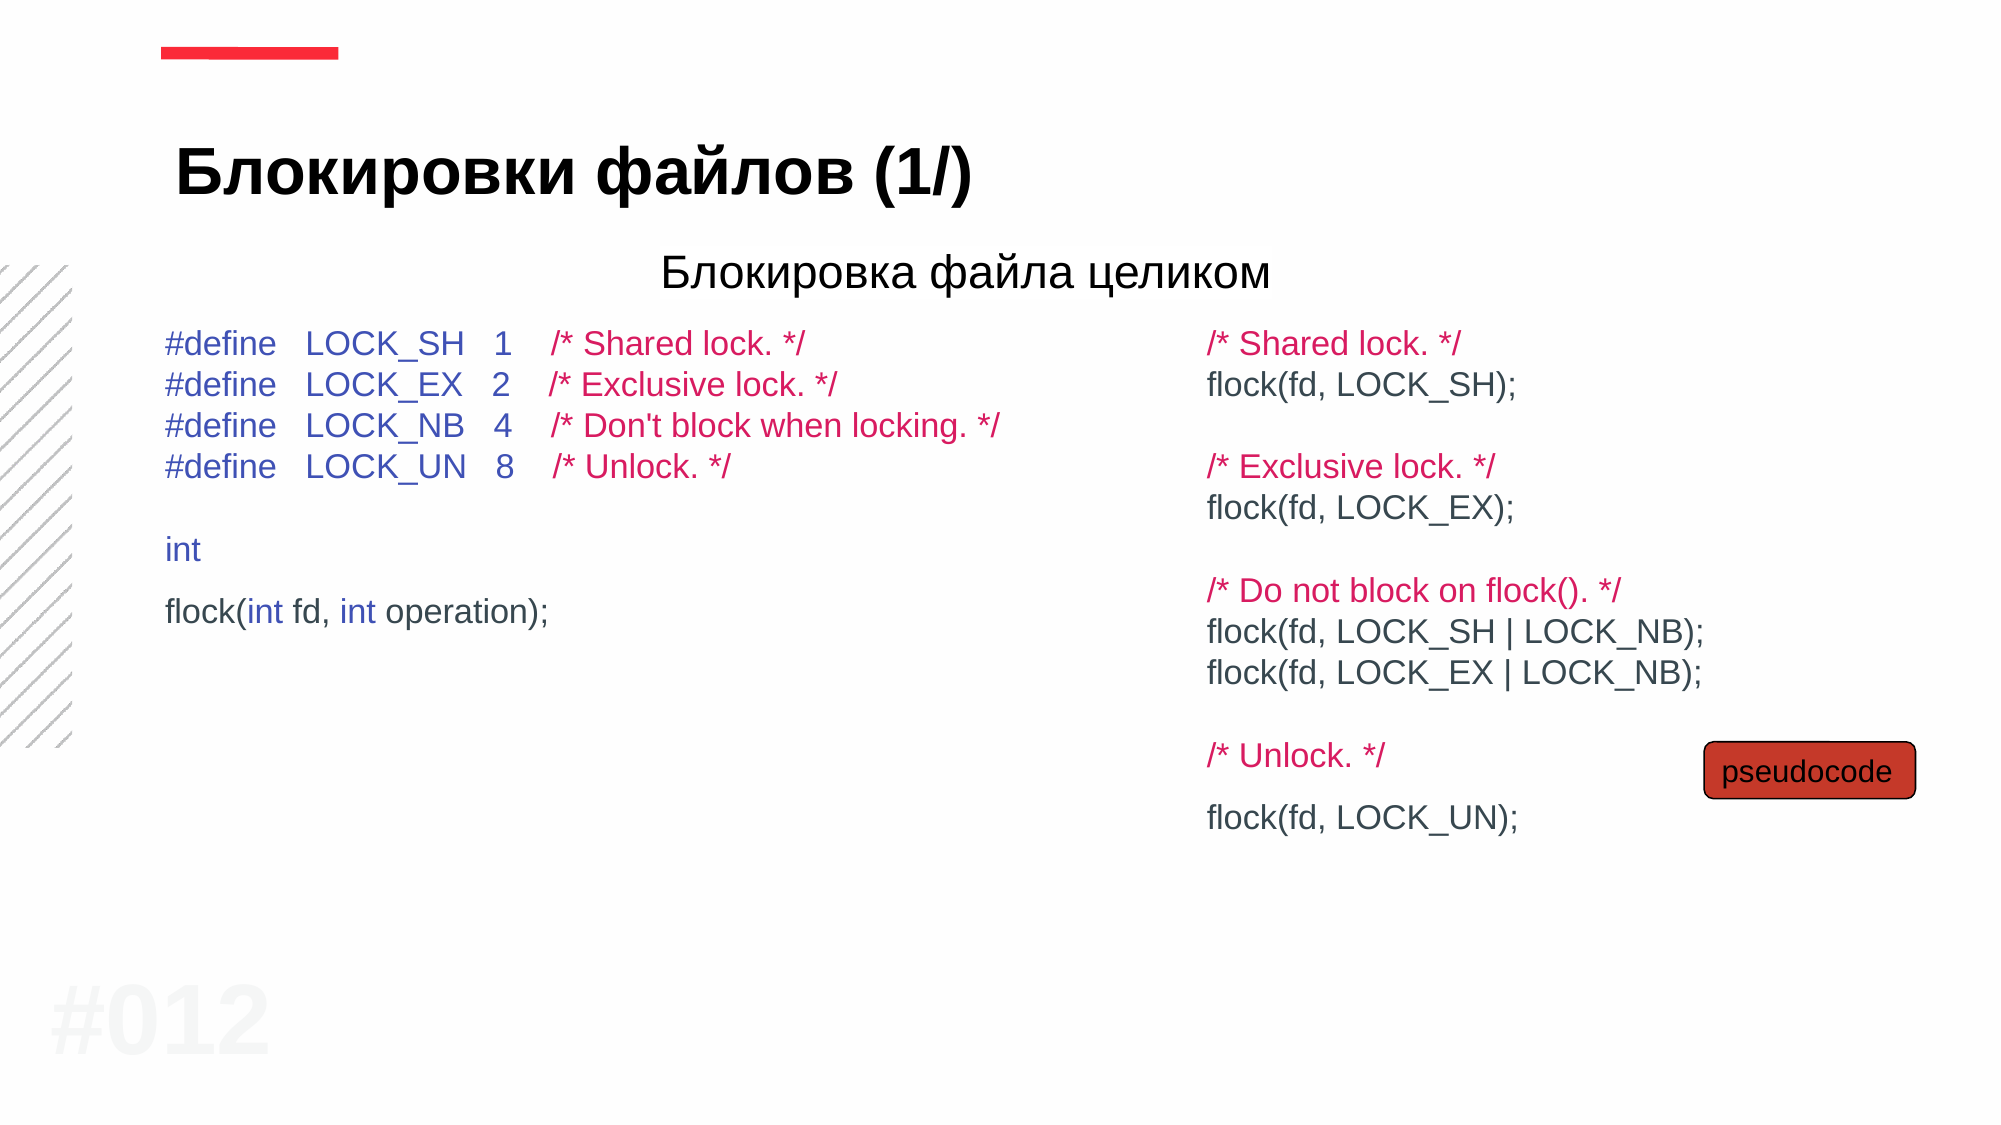

Блокировки файлов (1/)
Блокировка файла целиком
#define   LOCK_SH   1    /* Shared lock. */
#define   LOCK_EX   2    /* Exclusive lock. */
#define   LOCK_NB   4    /* Don't block when locking. */
#define   LOCK_UN   8    /* Unlock. */

int
flock(int fd, int operation);
/* Shared lock. */
flock(fd, LOCK_SH);

/* Exclusive lock. */
flock(fd, LOCK_EX);

/* Do not block on flock(). */
flock(fd, LOCK_SH | LOCK_NB);
flock(fd, LOCK_EX | LOCK_NB);

/* Unlock. */
flock(fd, LOCK_UN);
pseudocode
#012